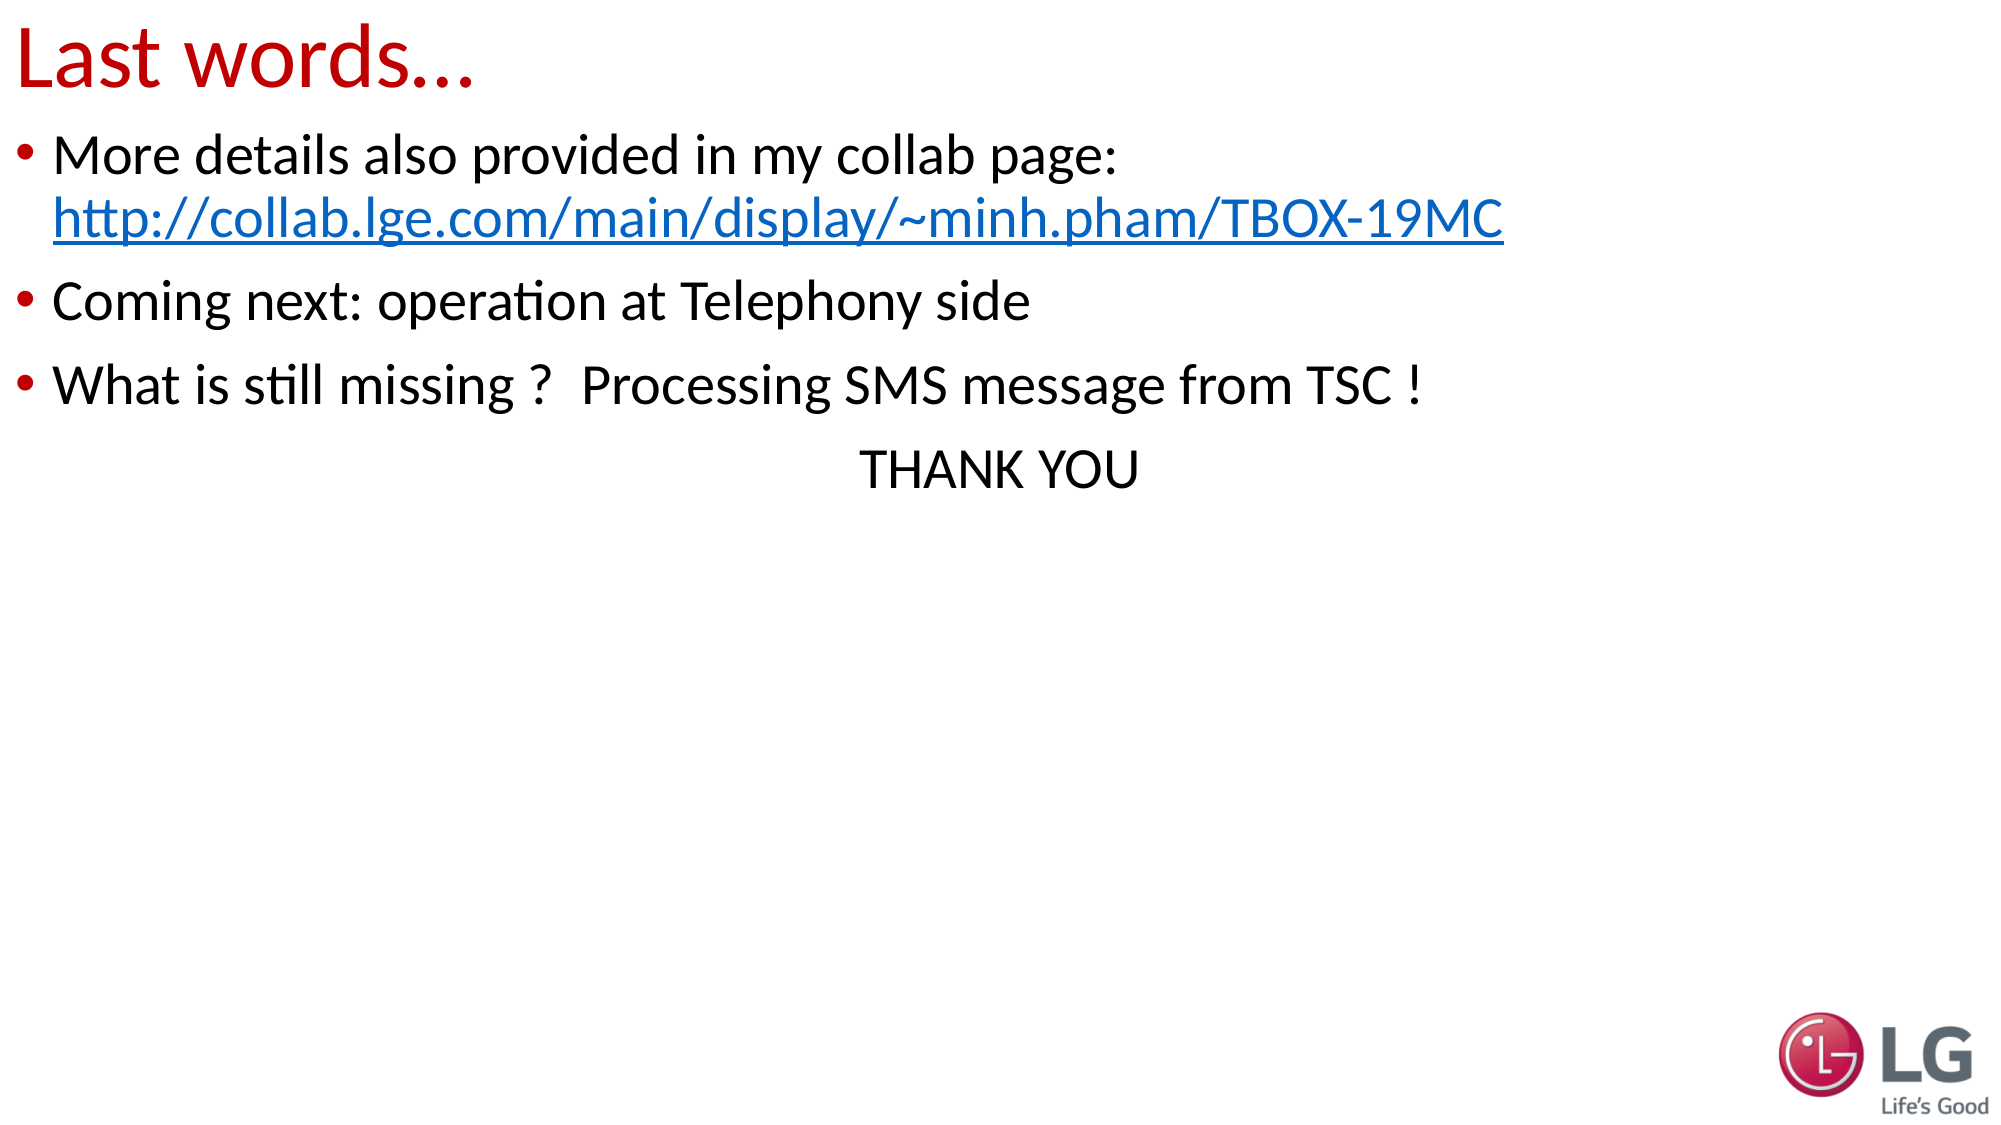

# Last words…
More details also provided in my collab page: http://collab.lge.com/main/display/~minh.pham/TBOX-19MC
Coming next: operation at Telephony side
What is still missing ?  Processing SMS message from TSC !
THANK YOU